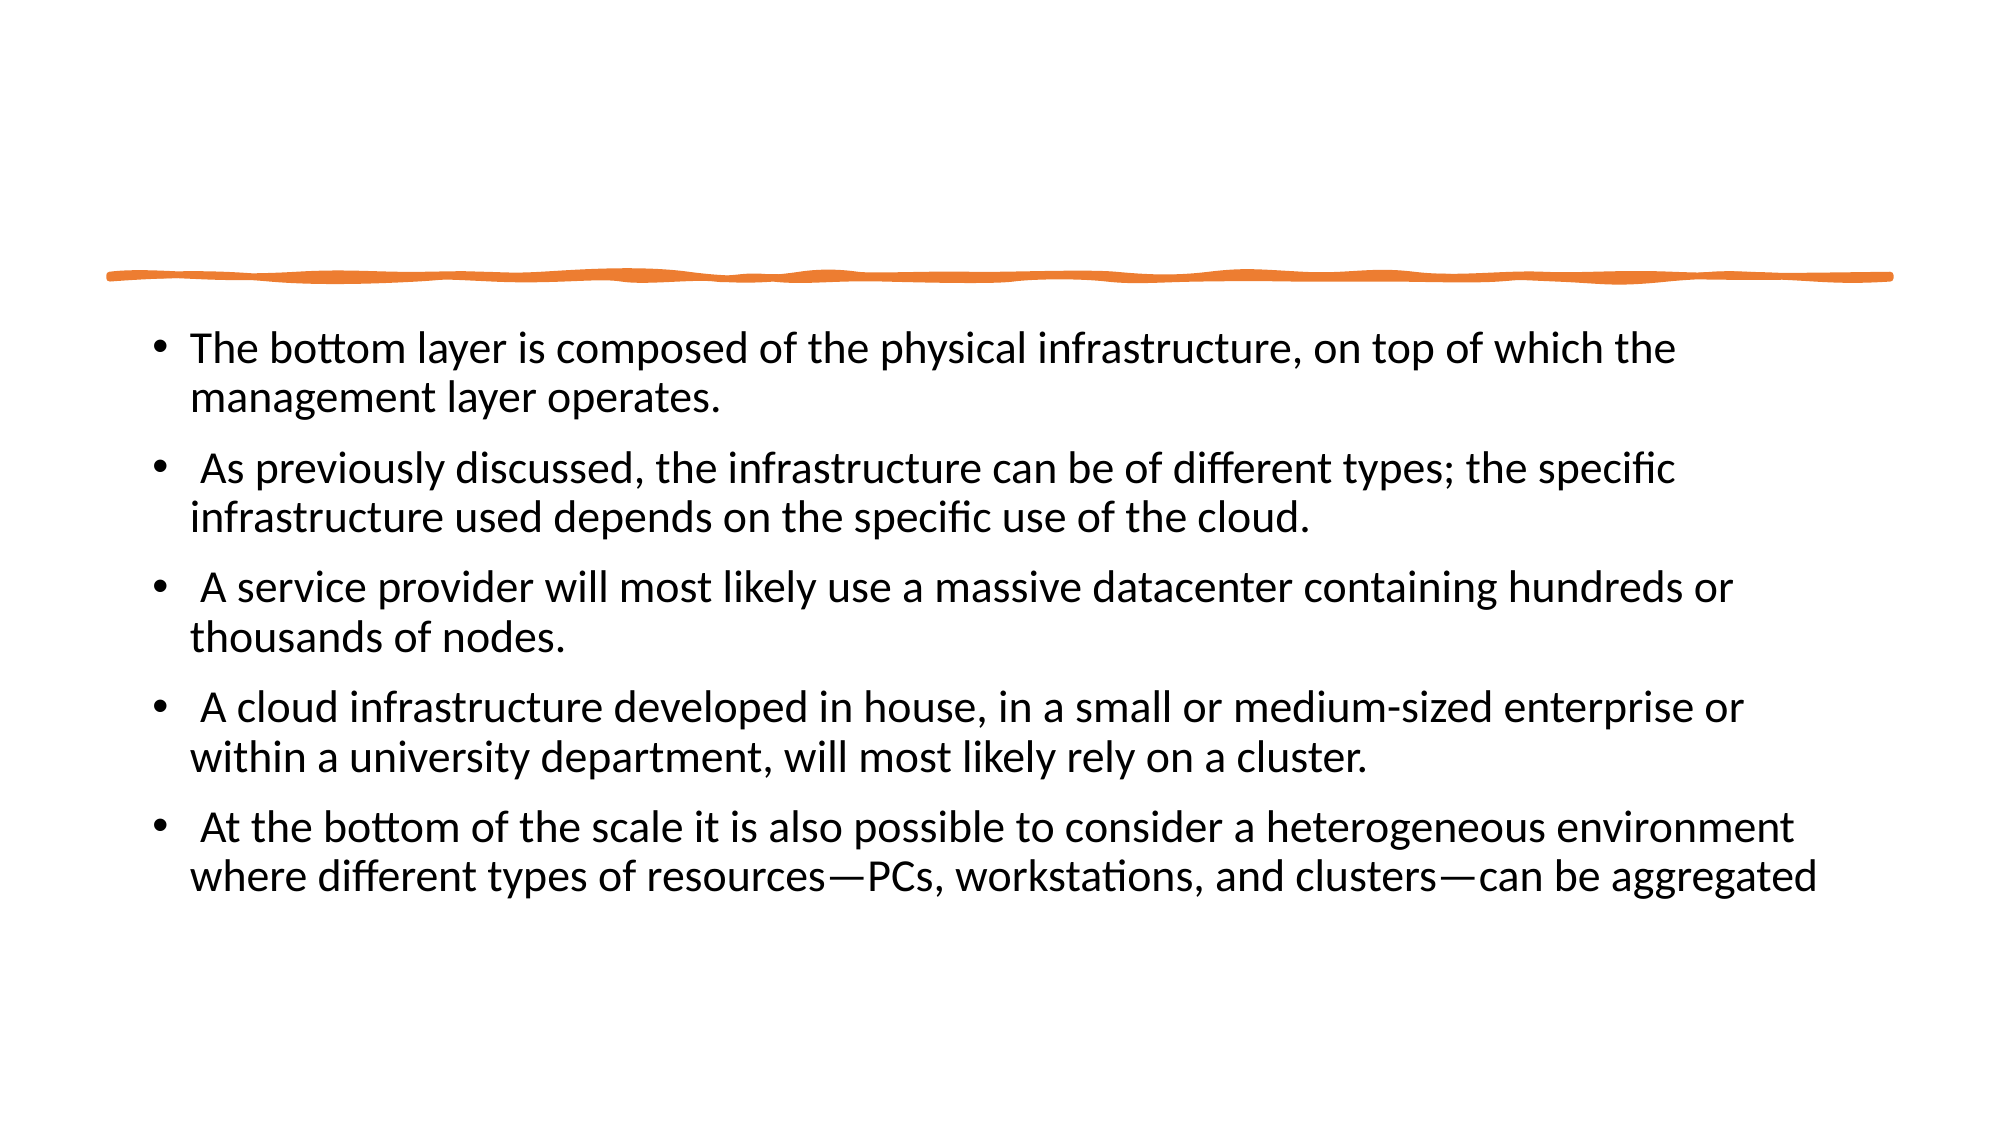

#

The bottom layer is composed of the physical infrastructure, on top of which the management layer operates.
 As previously discussed, the infrastructure can be of different types; the specific infrastructure used depends on the specific use of the cloud.
 A service provider will most likely use a massive datacenter containing hundreds or thousands of nodes.
 A cloud infrastructure developed in house, in a small or medium-sized enterprise or within a university department, will most likely rely on a cluster.
 At the bottom of the scale it is also possible to consider a heterogeneous environment where different types of resources—PCs, workstations, and clusters—can be aggregated